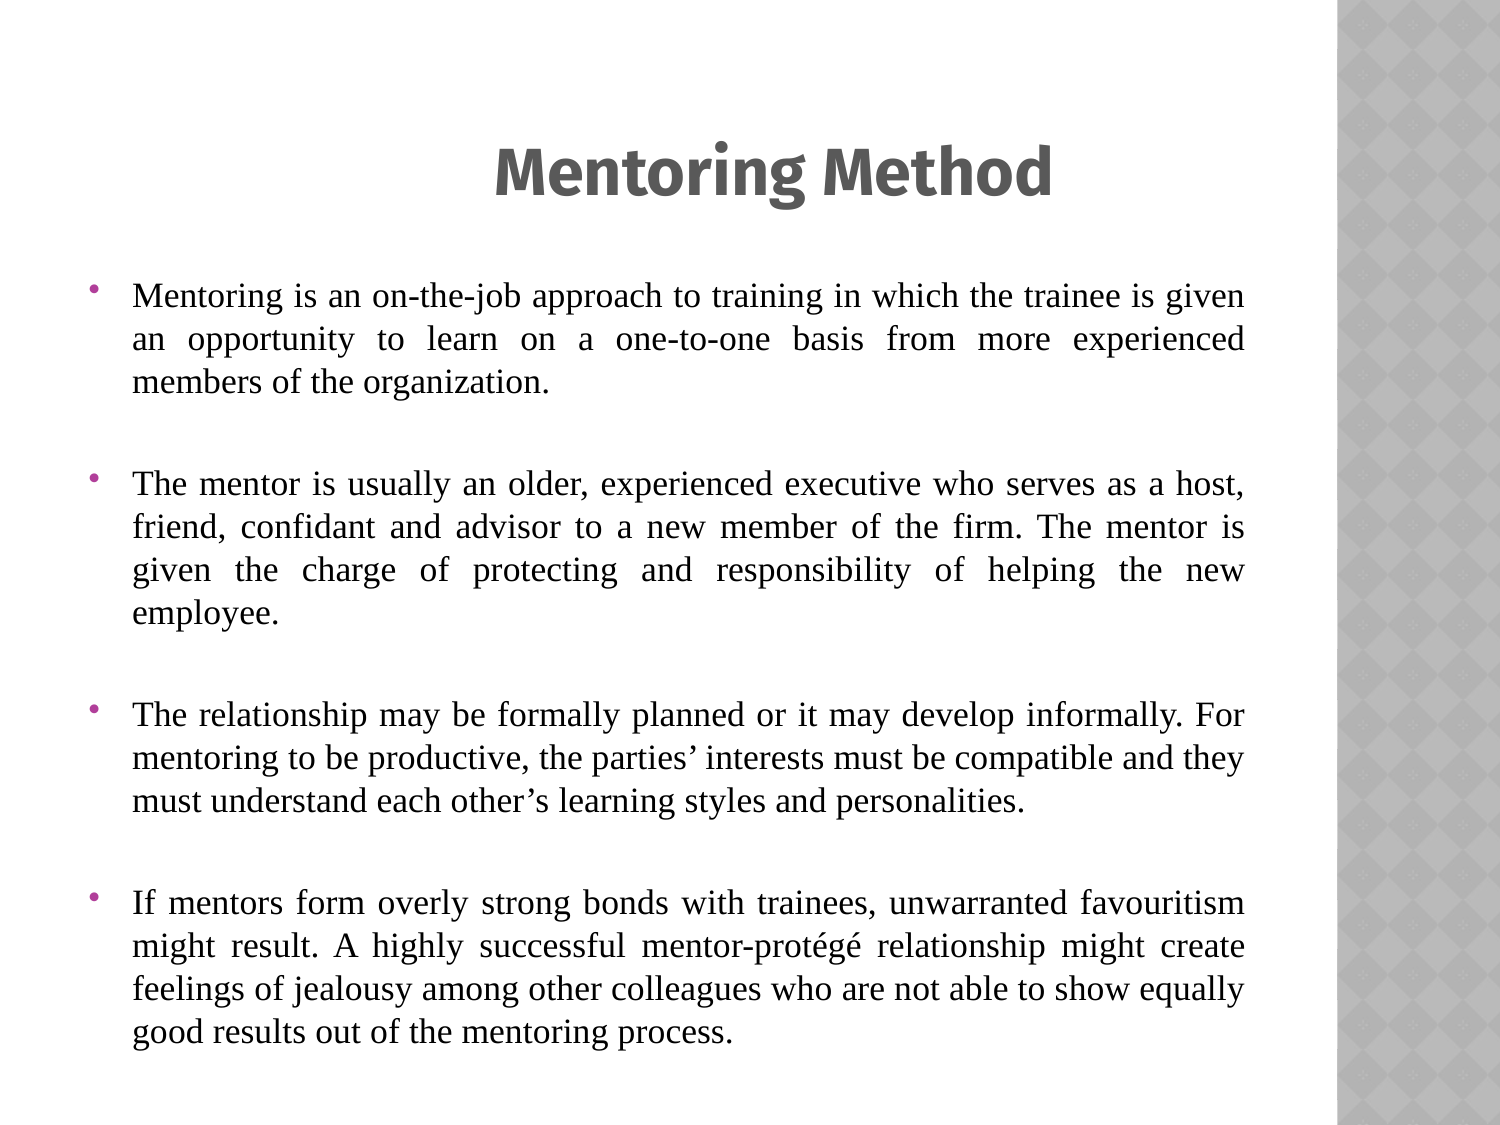

Mentoring Method
Mentoring is an on-the-job approach to training in which the trainee is given an opportunity to learn on a one-to-one basis from more experienced members of the organization.

The mentor is usually an older, experienced executive who serves as a host, friend, confidant and advisor to a new member of the firm. The mentor is given the charge of protecting and responsibility of helping the new employee.

The relationship may be formally planned or it may develop informally. For mentoring to be productive, the parties’ interests must be compatible and they must understand each other’s learning styles and personalities.

If mentors form overly strong bonds with trainees, unwarranted favouritism might result. A highly successful mentor-protégé relationship might create feelings of jealousy among other colleagues who are not able to show equally good results out of the mentoring process.